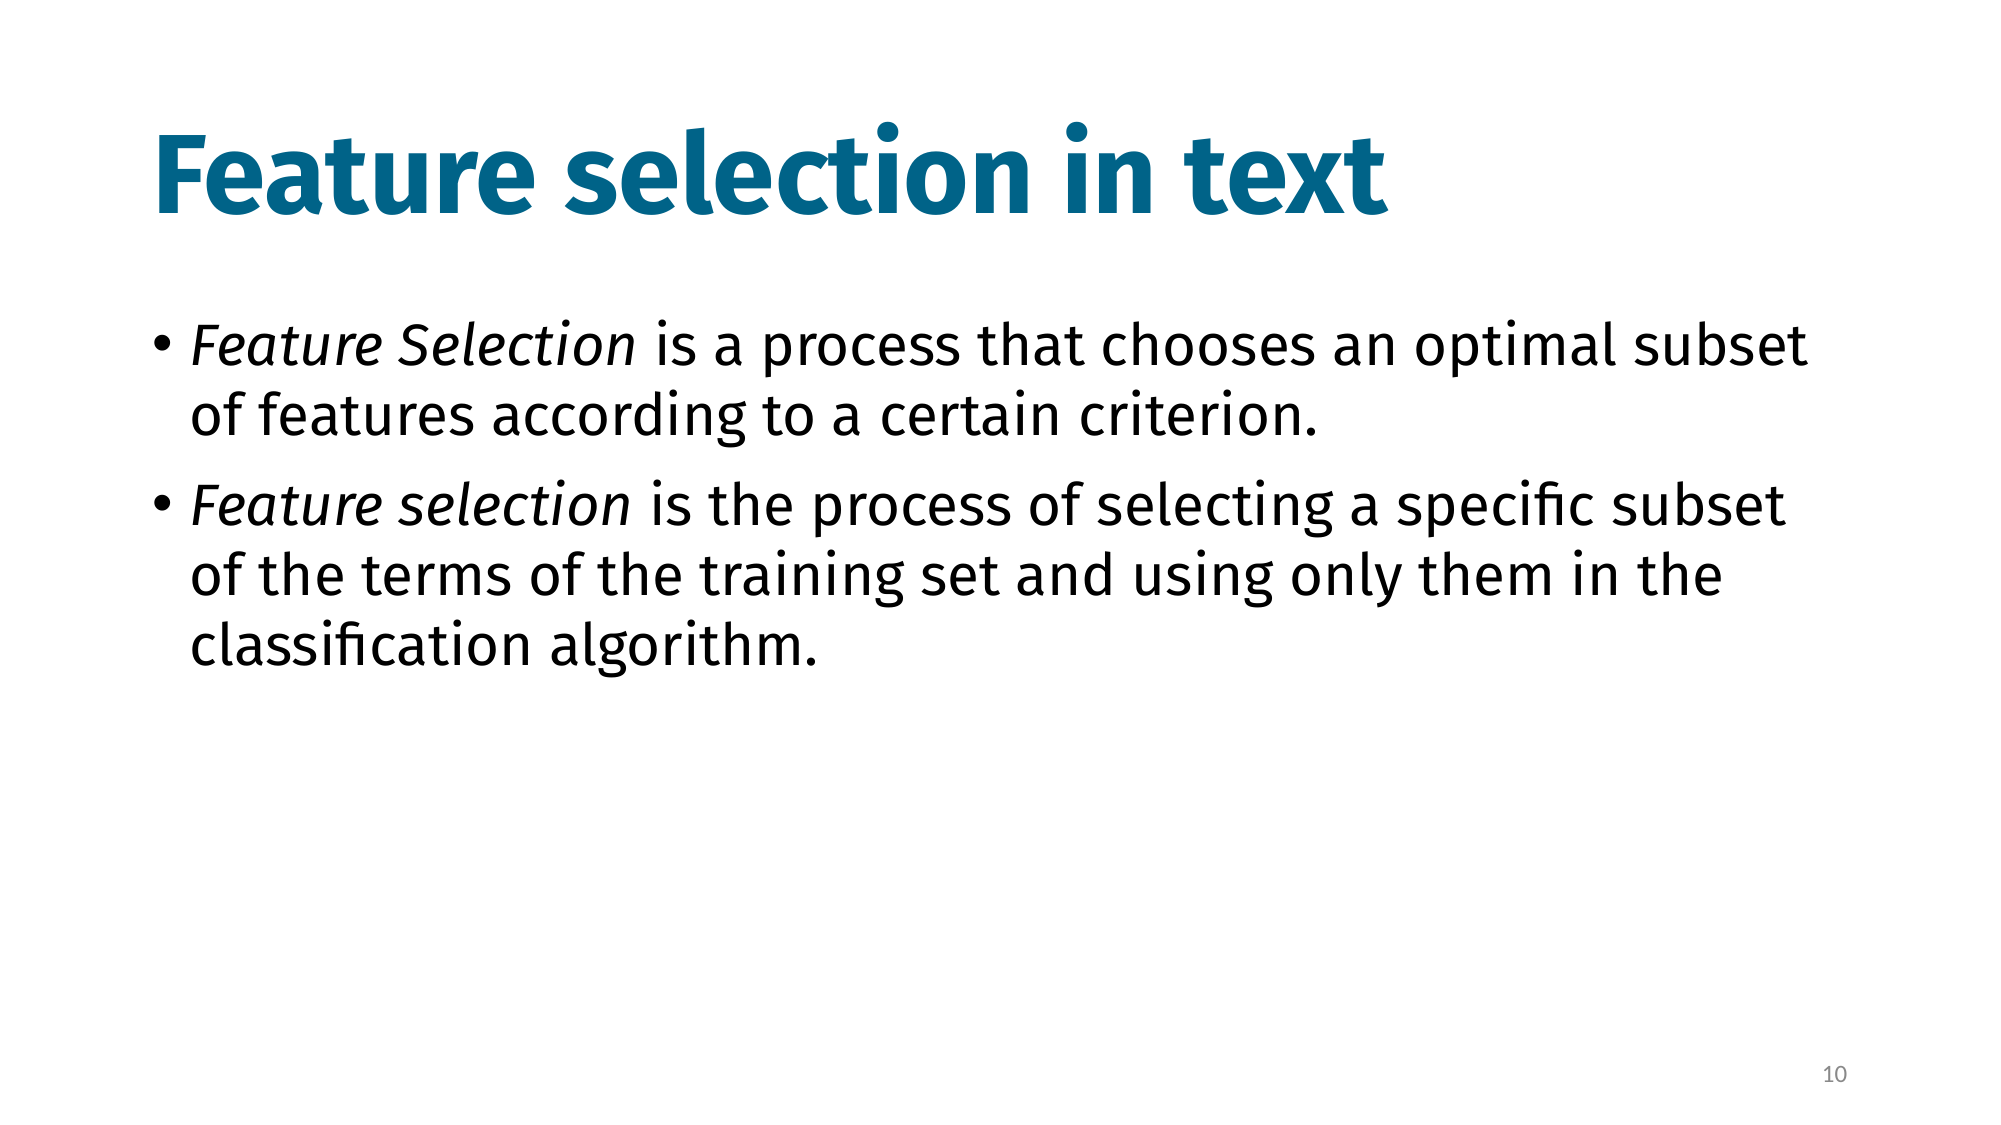

# Feature selection in text
Feature Selection is a process that chooses an optimal subset of features according to a certain criterion.
Feature selection is the process of selecting a specific subset of the terms of the training set and using only them in the classification algorithm.
10